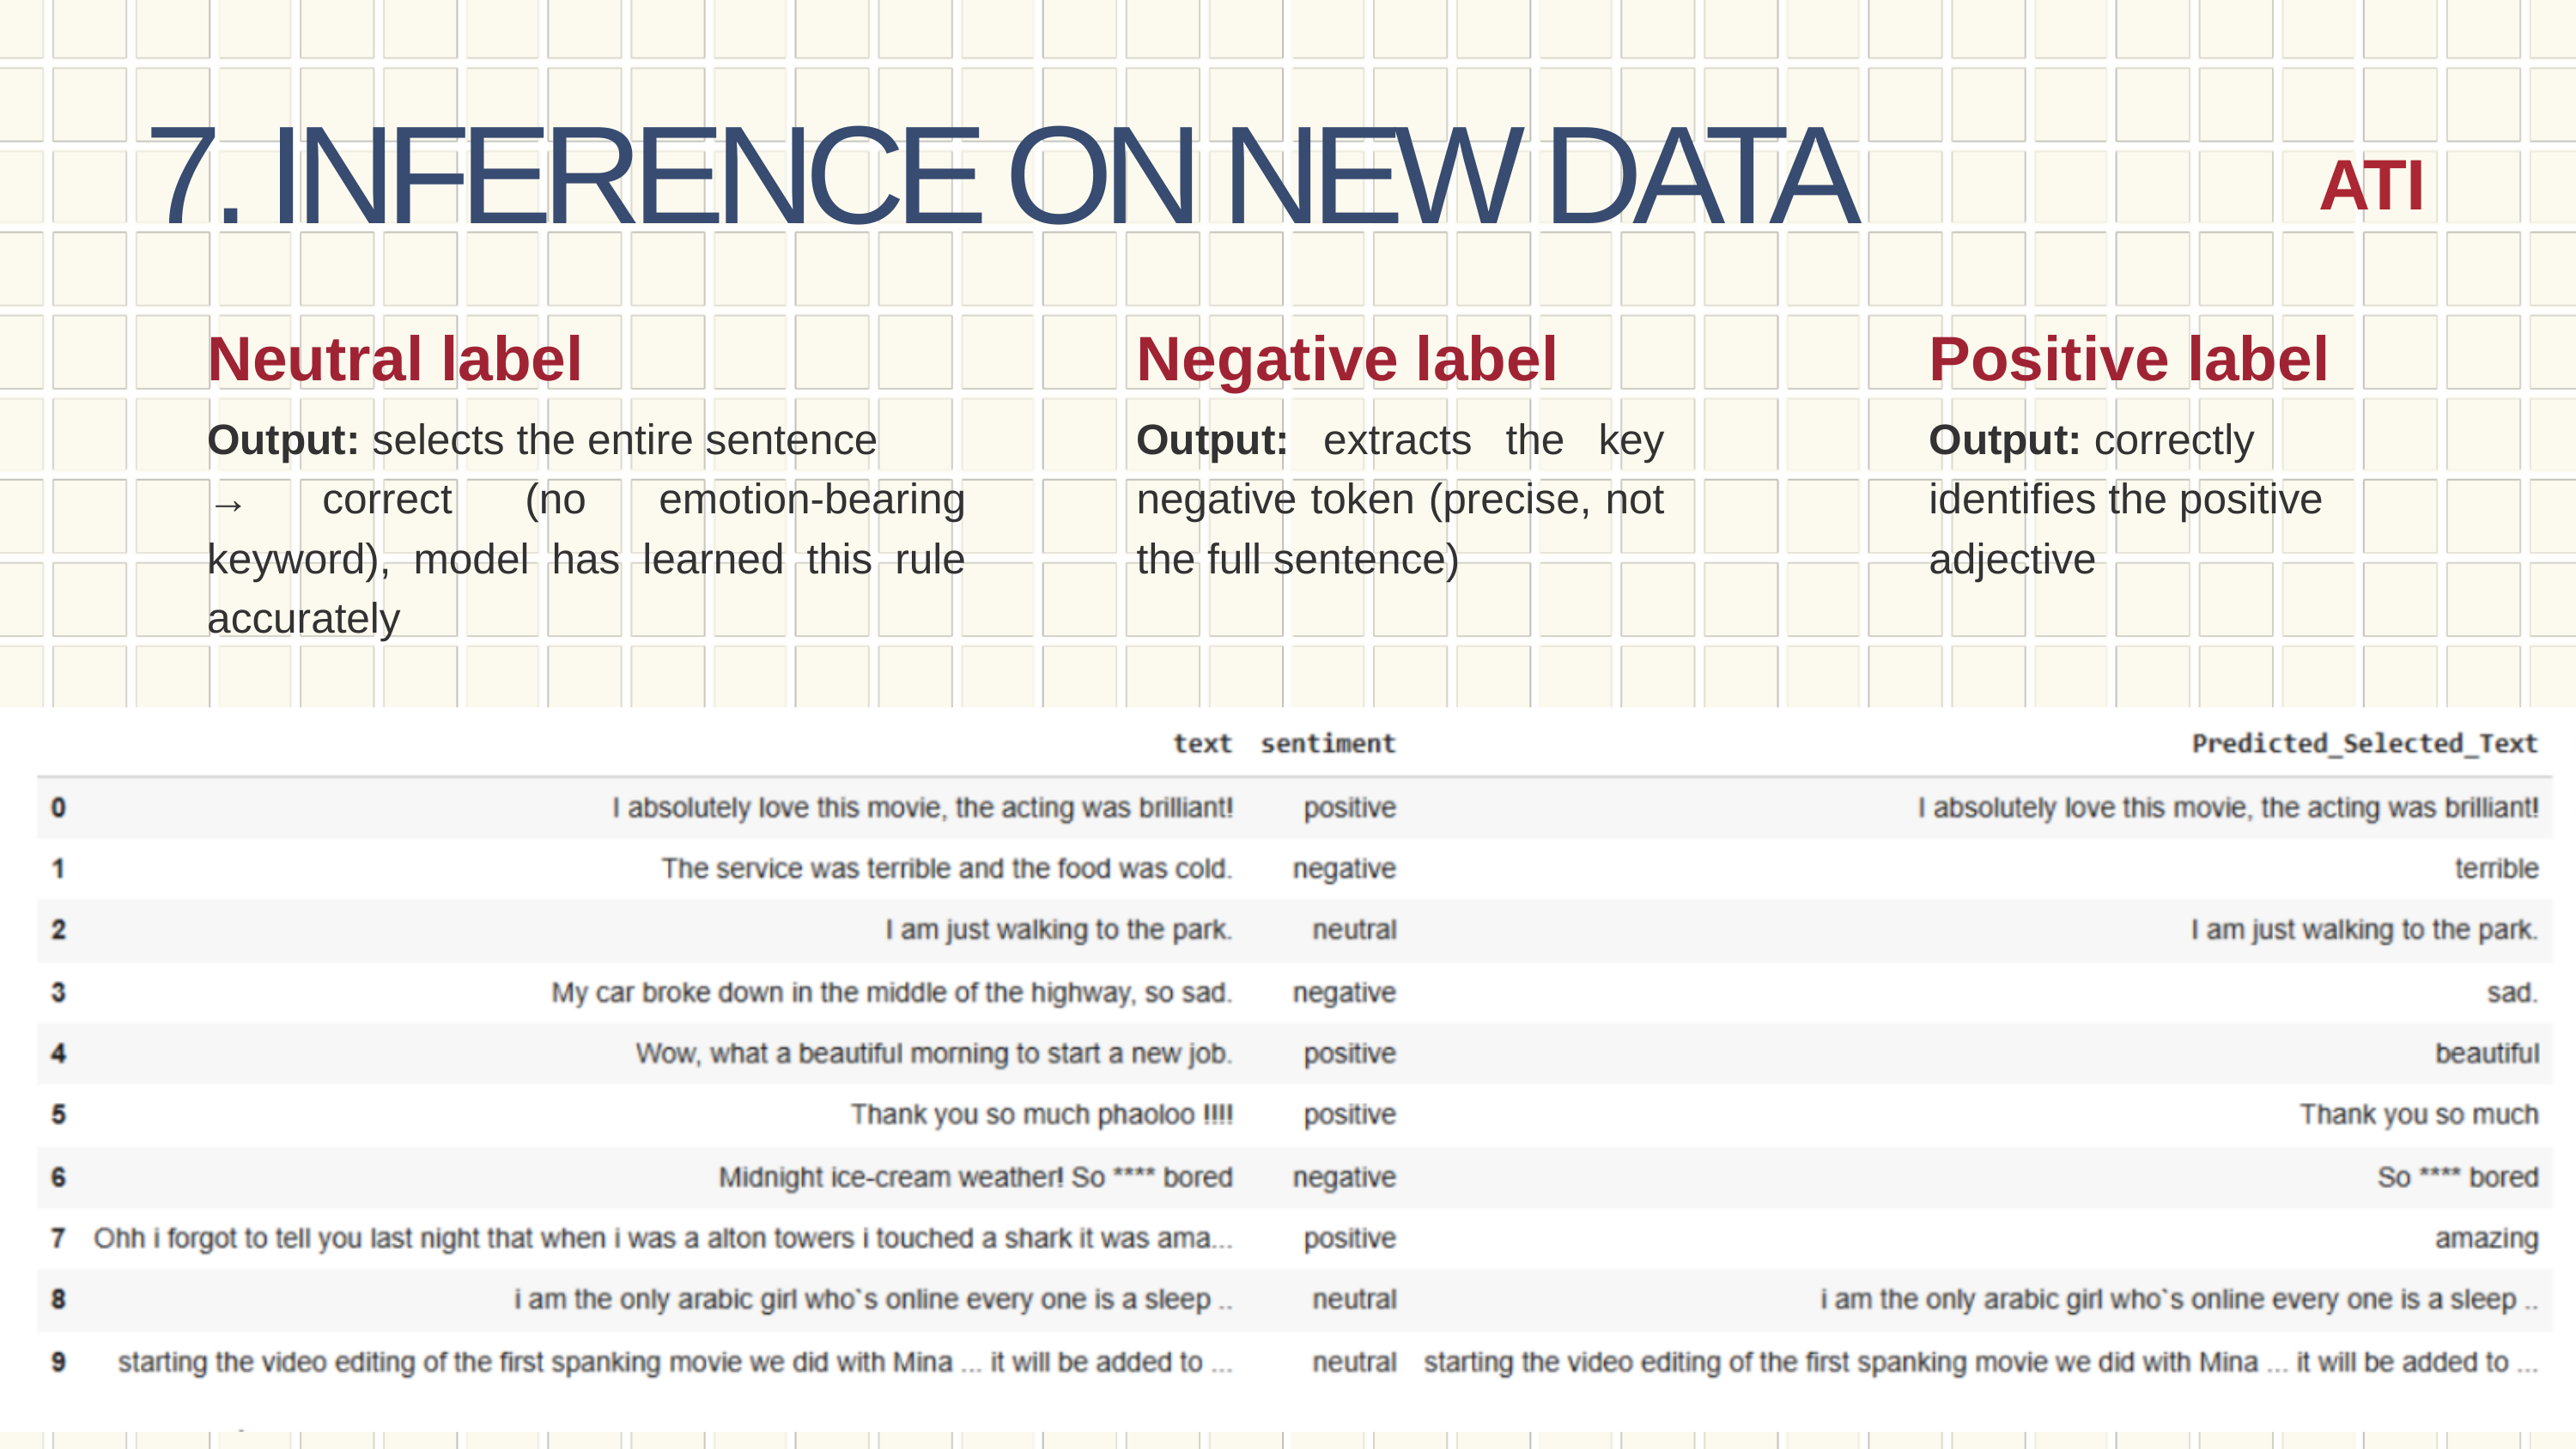

7. INFERENCE ON NEW DATA
ATI
Neutral label
Negative label
Positive label
Output: selects the entire sentence
→ correct (no emotion-bearing keyword), model has learned this rule accurately
Output: extracts the key negative token (precise, not the full sentence)
Output: correctly identifies the positive adjective